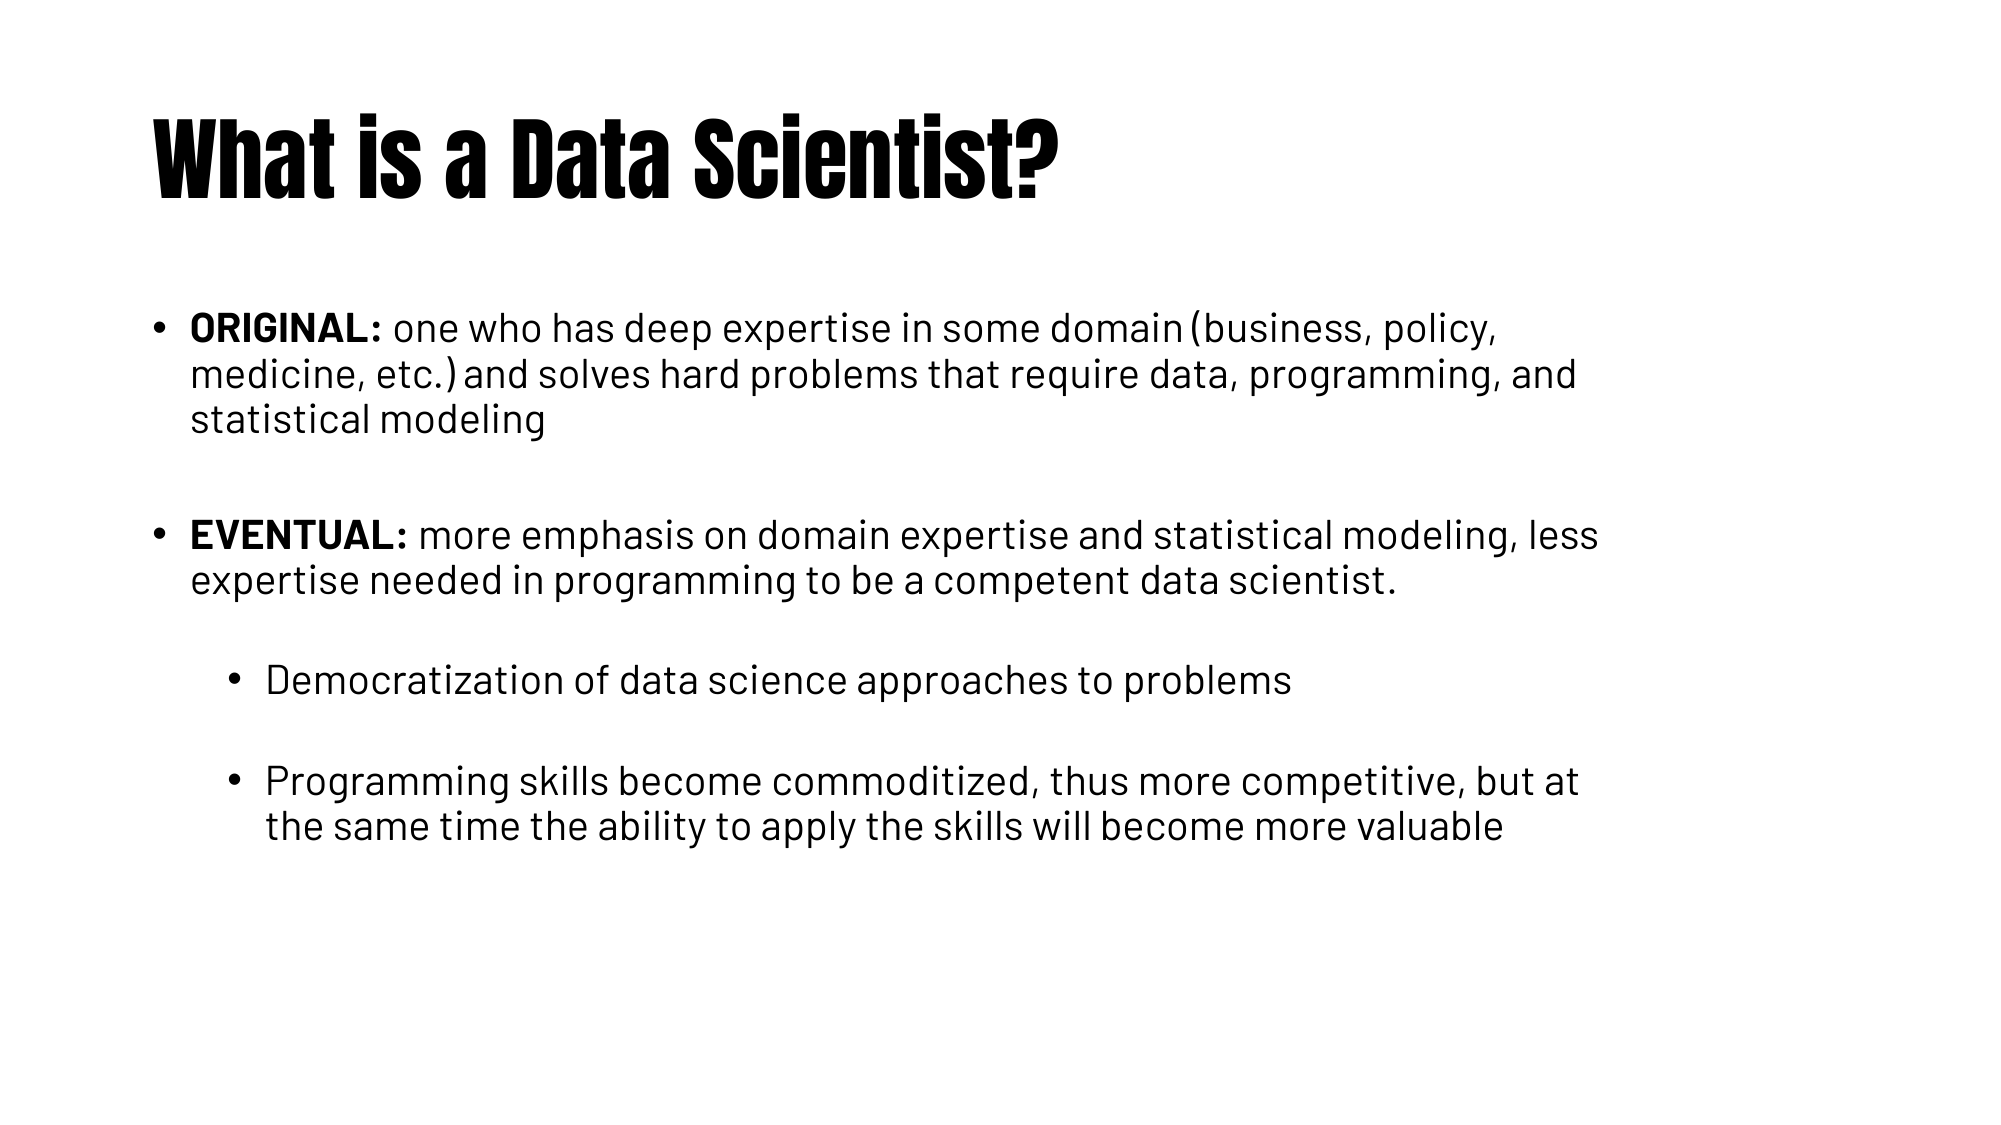

# What is a Data Scientist?
ORIGINAL: one who has deep expertise in some domain (business, policy, medicine, etc.) and solves hard problems that require data, programming, and statistical modeling
EVENTUAL: more emphasis on domain expertise and statistical modeling, less expertise needed in programming to be a competent data scientist.
Democratization of data science approaches to problems
Programming skills become commoditized, thus more competitive, but at the same time the ability to apply the skills will become more valuable